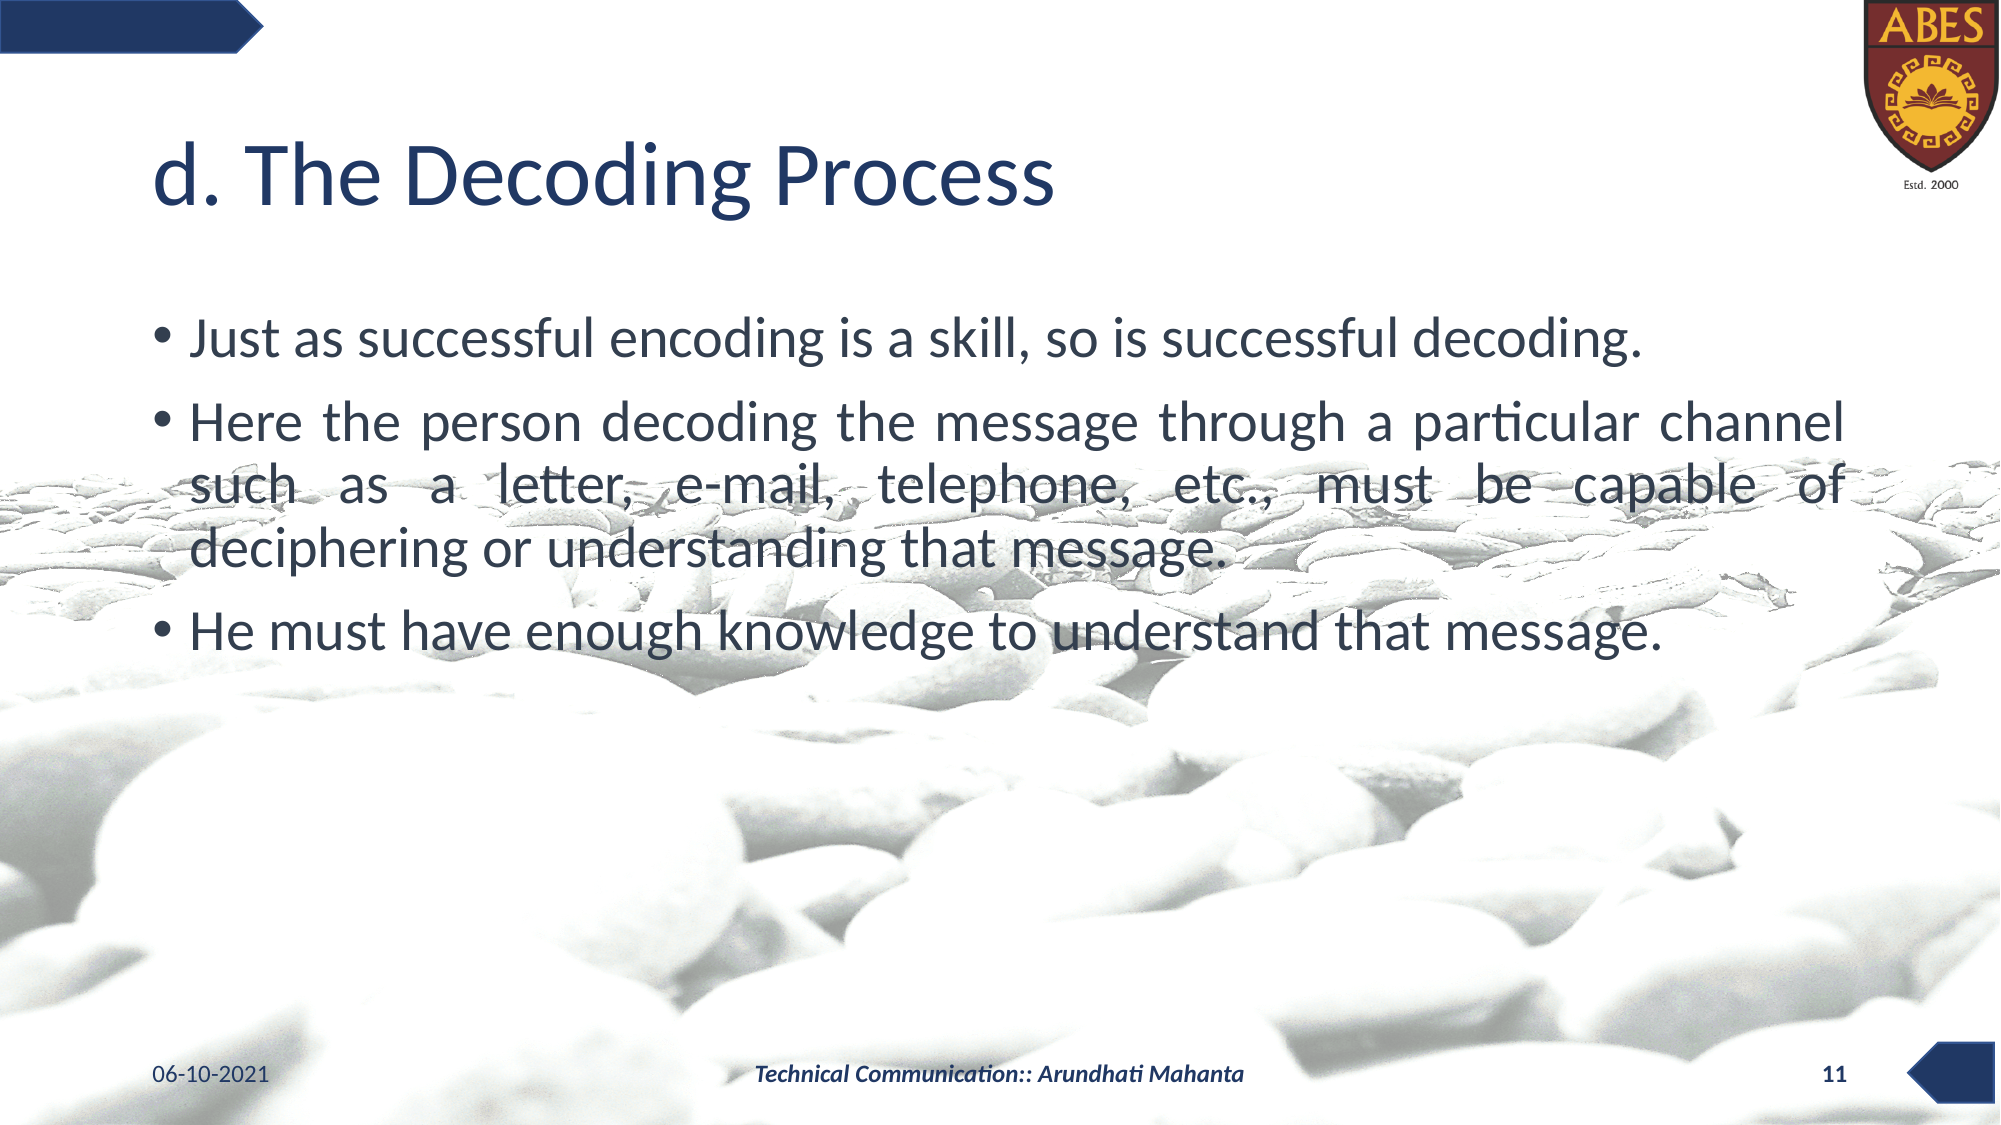

# d. The Decoding Process
Just as successful encoding is a skill, so is successful decoding.
Here the person decoding the message through a particular channel such as a letter, e-mail, telephone, etc., must be capable of deciphering or understanding that message.
He must have enough knowledge to understand that message.

06-10-2021
Technical Communication:: Arundhati Mahanta
11